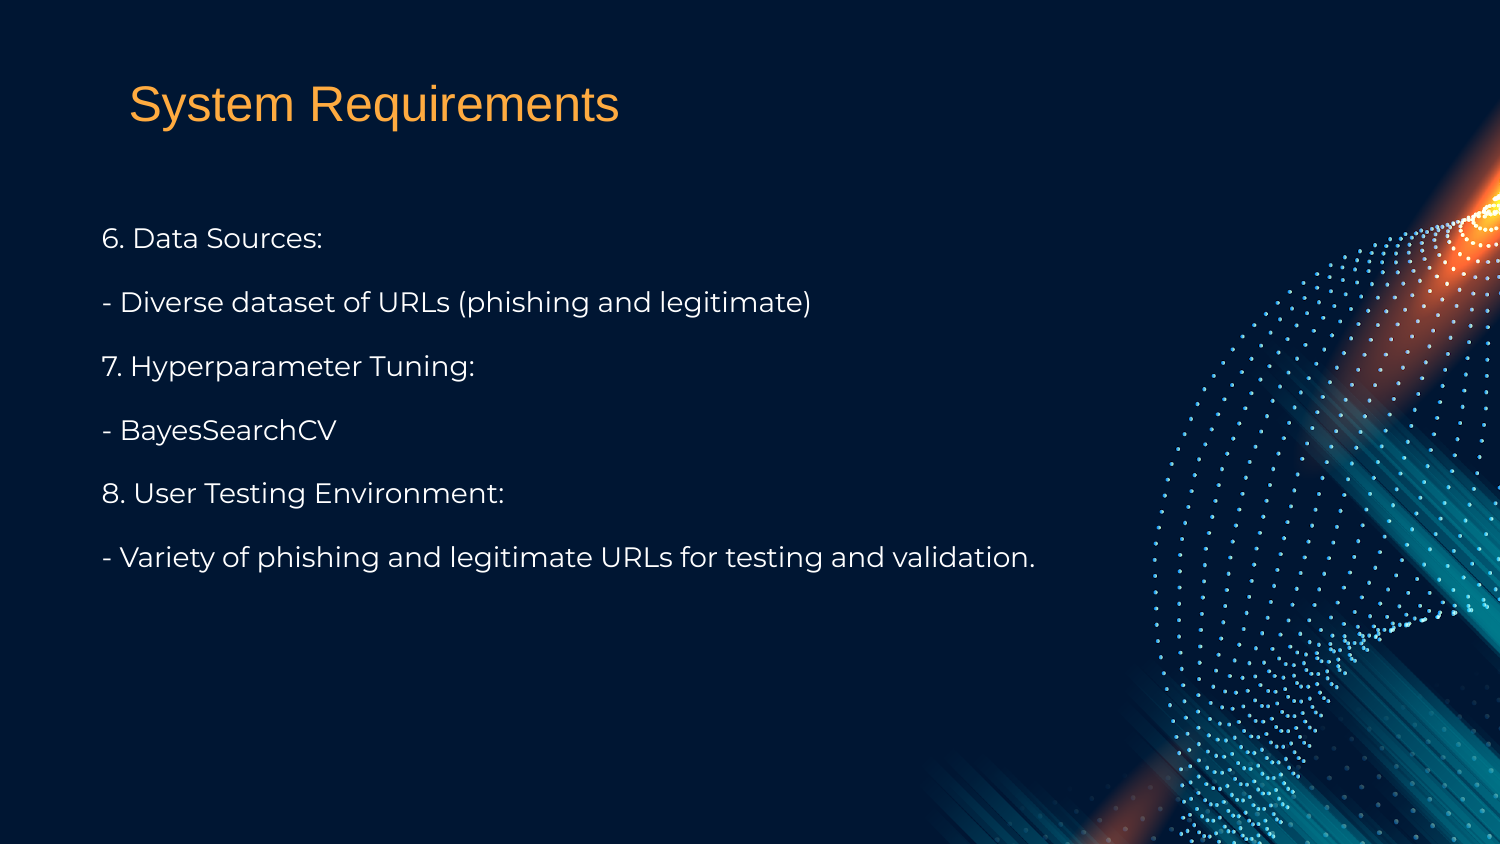

# System Requirements
6. Data Sources:
- Diverse dataset of URLs (phishing and legitimate)
7. Hyperparameter Tuning:
- BayesSearchCV
8. User Testing Environment:
- Variety of phishing and legitimate URLs for testing and validation.